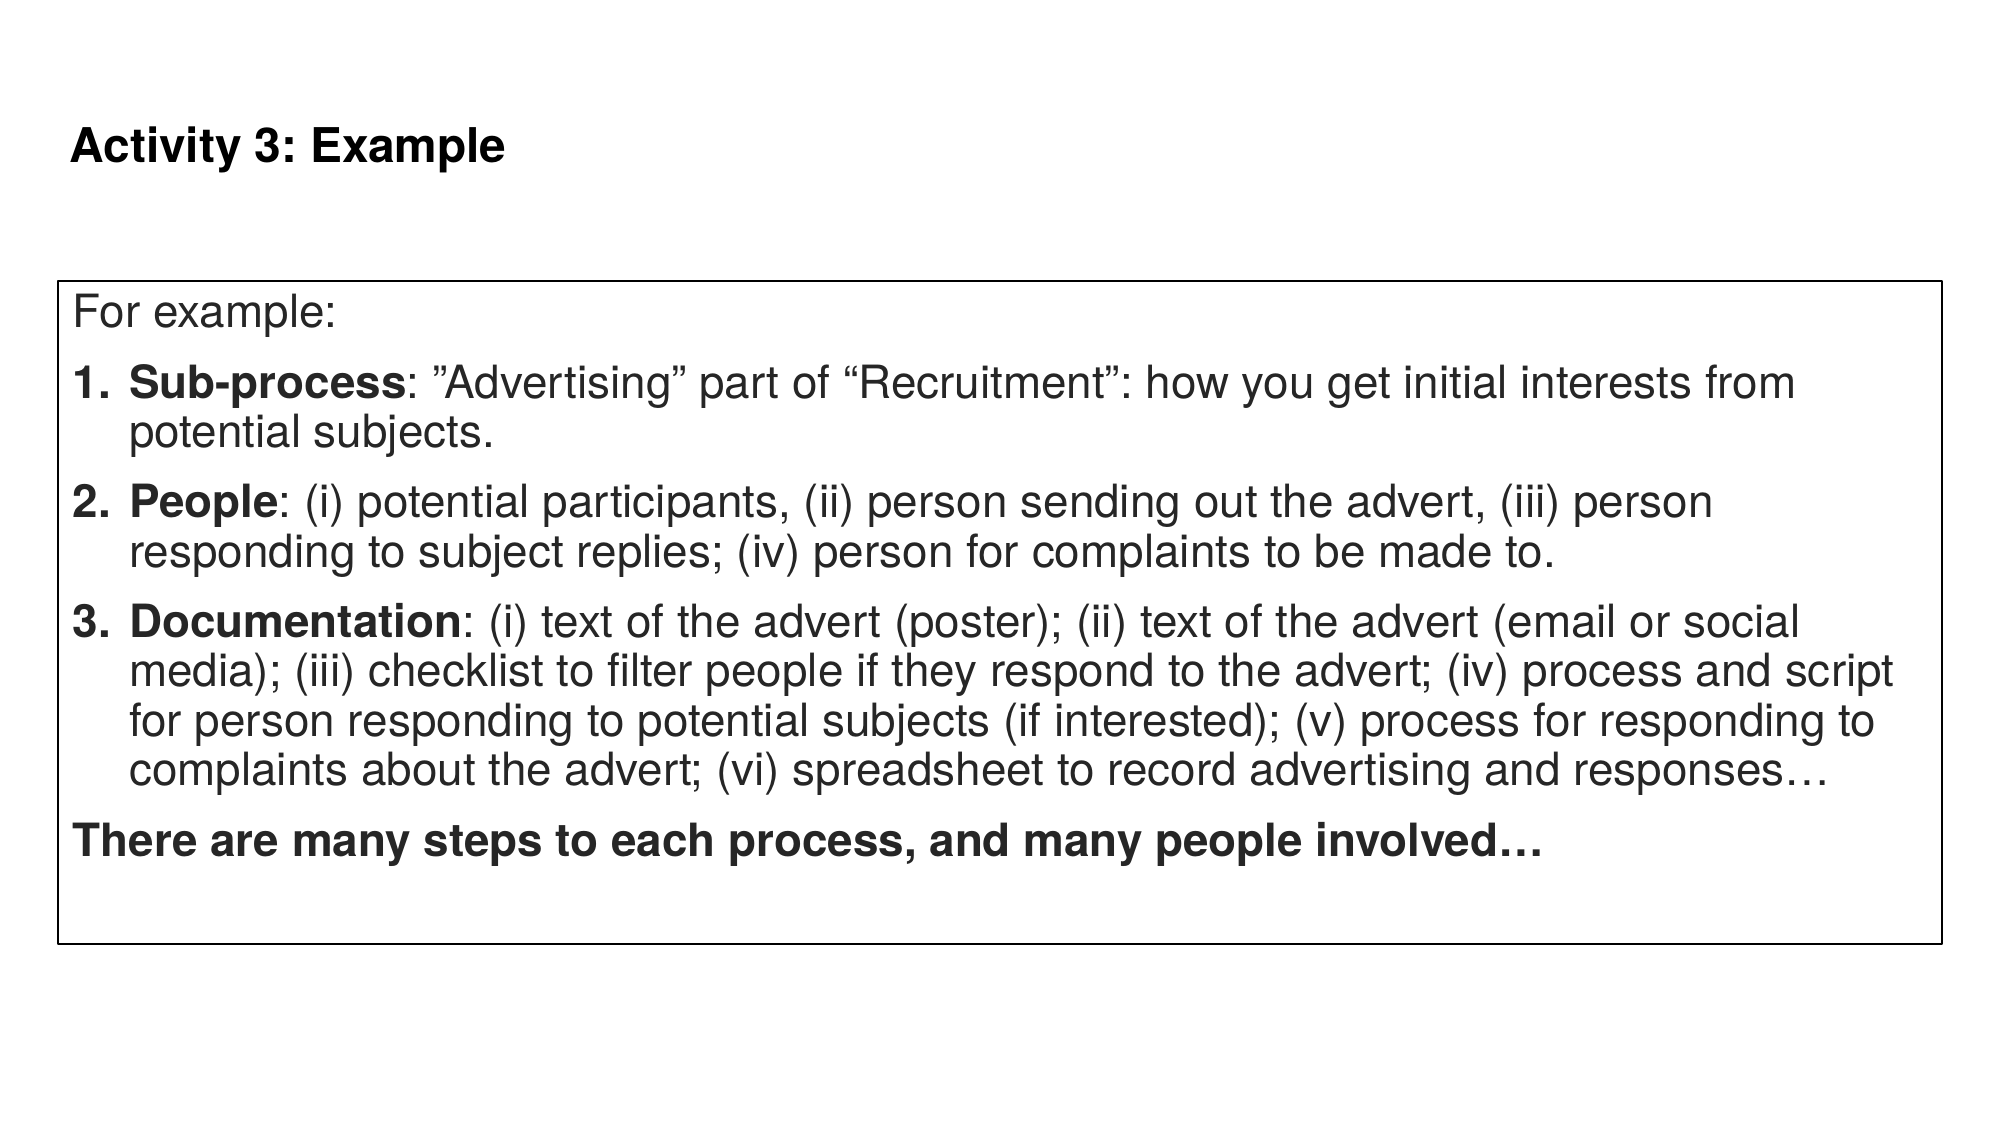

# Activity 3: Example
For example:
Sub-process: ”Advertising” part of “Recruitment”: how you get initial interests from potential subjects.
People: (i) potential participants, (ii) person sending out the advert, (iii) person responding to subject replies; (iv) person for complaints to be made to.
Documentation: (i) text of the advert (poster); (ii) text of the advert (email or social media); (iii) checklist to filter people if they respond to the advert; (iv) process and script for person responding to potential subjects (if interested); (v) process for responding to complaints about the advert; (vi) spreadsheet to record advertising and responses…
There are many steps to each process, and many people involved…